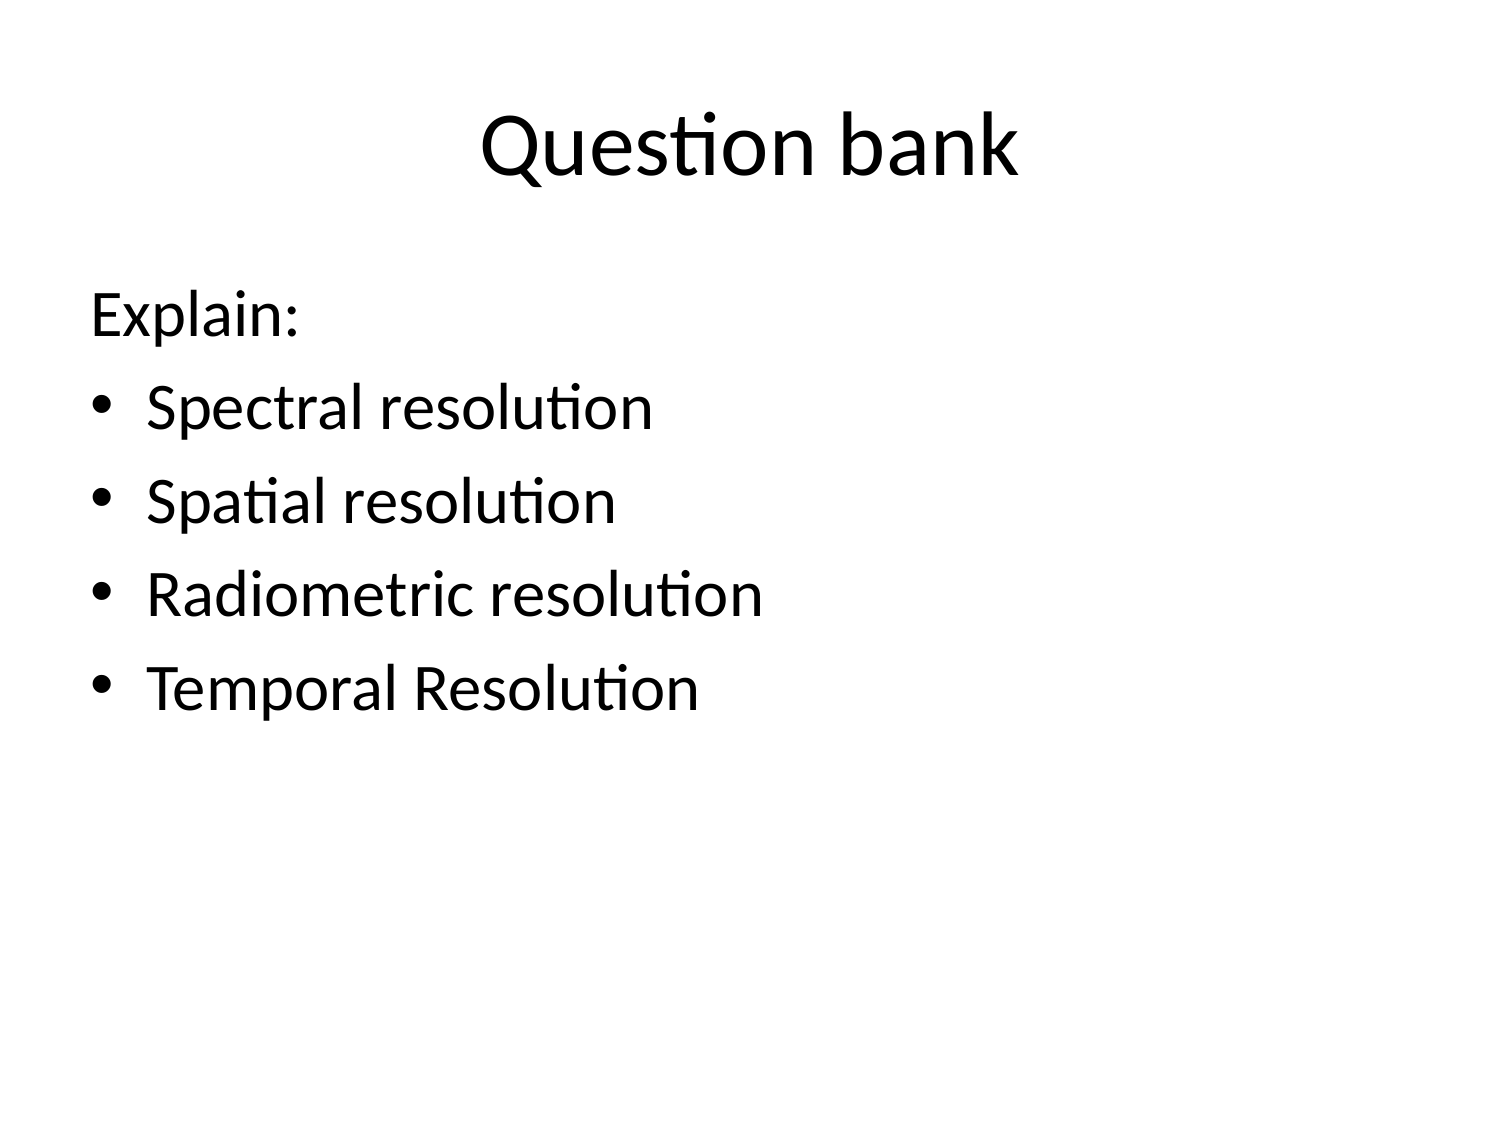

# Question bank
Explain:
Spectral resolution
Spatial resolution
Radiometric resolution
Temporal Resolution